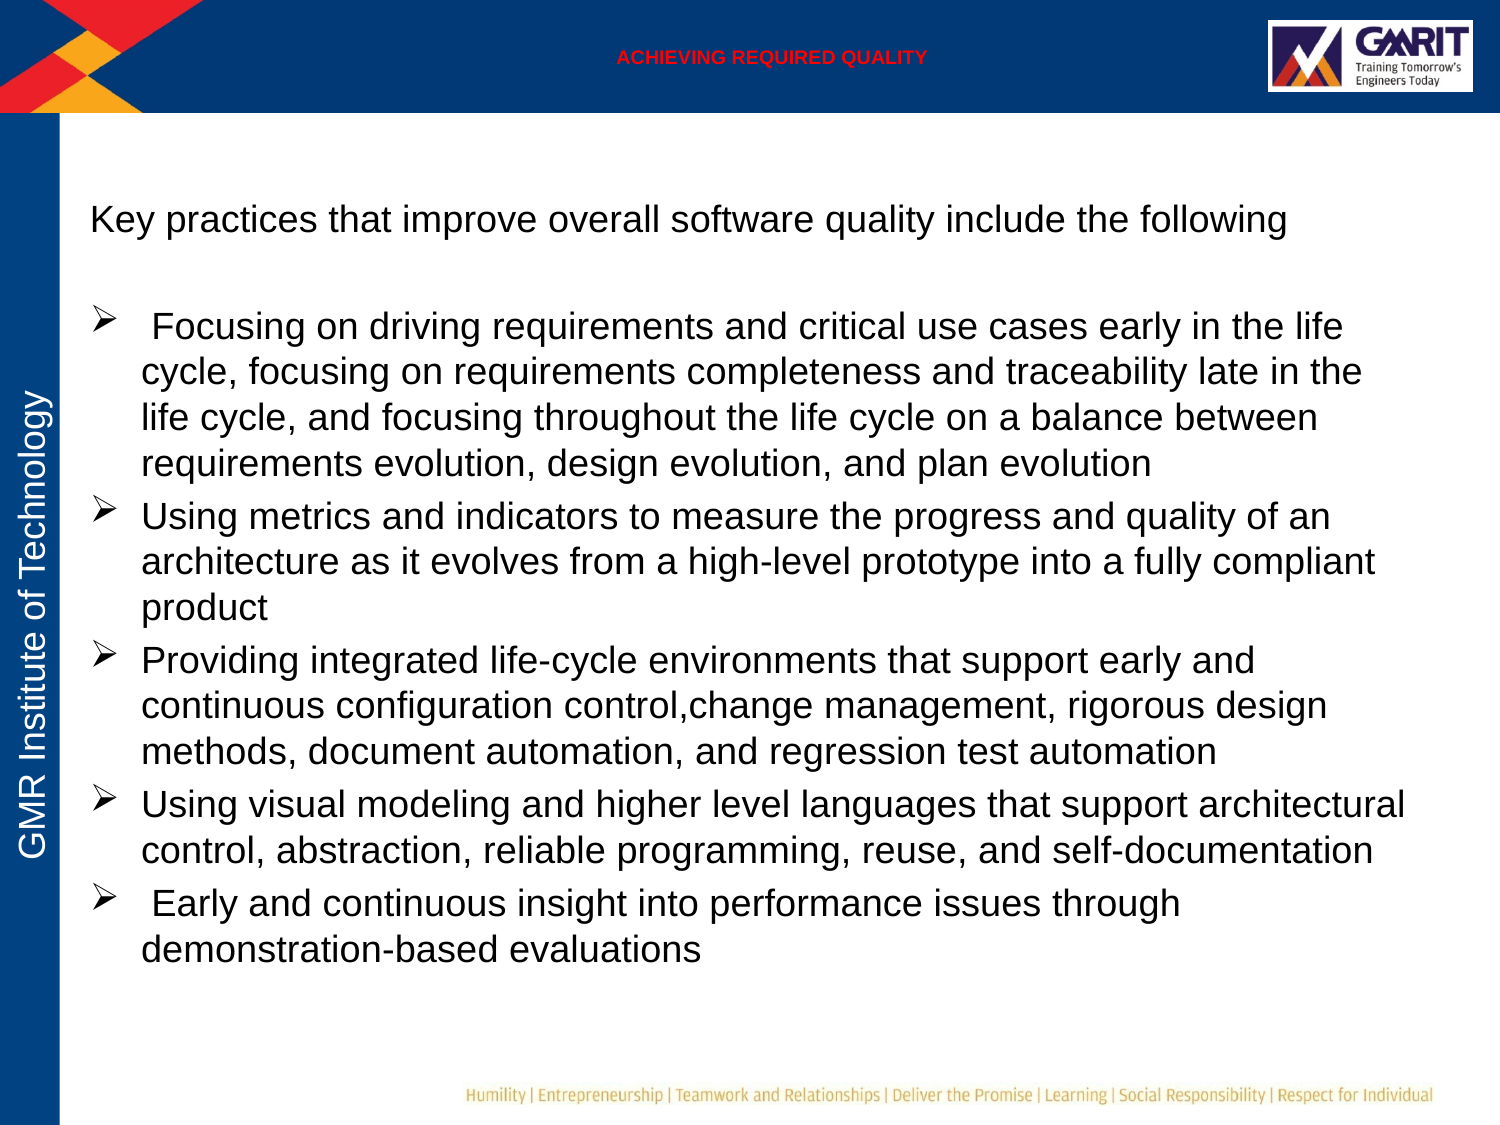

# ACHIEVING REQUIRED QUALITY
Key practices that improve overall software quality include the following

 Focusing on driving requirements and critical use cases early in the life cycle, focusing on requirements completeness and traceability late in the life cycle, and focusing throughout the life cycle on a balance between requirements evolution, design evolution, and plan evolution
Using metrics and indicators to measure the progress and quality of an architecture as it evolves from a high-level prototype into a fully compliant product
Providing integrated life-cycle environments that support early and continuous configuration control,change management, rigorous design methods, document automation, and regression test automation
Using visual modeling and higher level languages that support architectural control, abstraction, reliable programming, reuse, and self-documentation
 Early and continuous insight into performance issues through demonstration-based evaluations